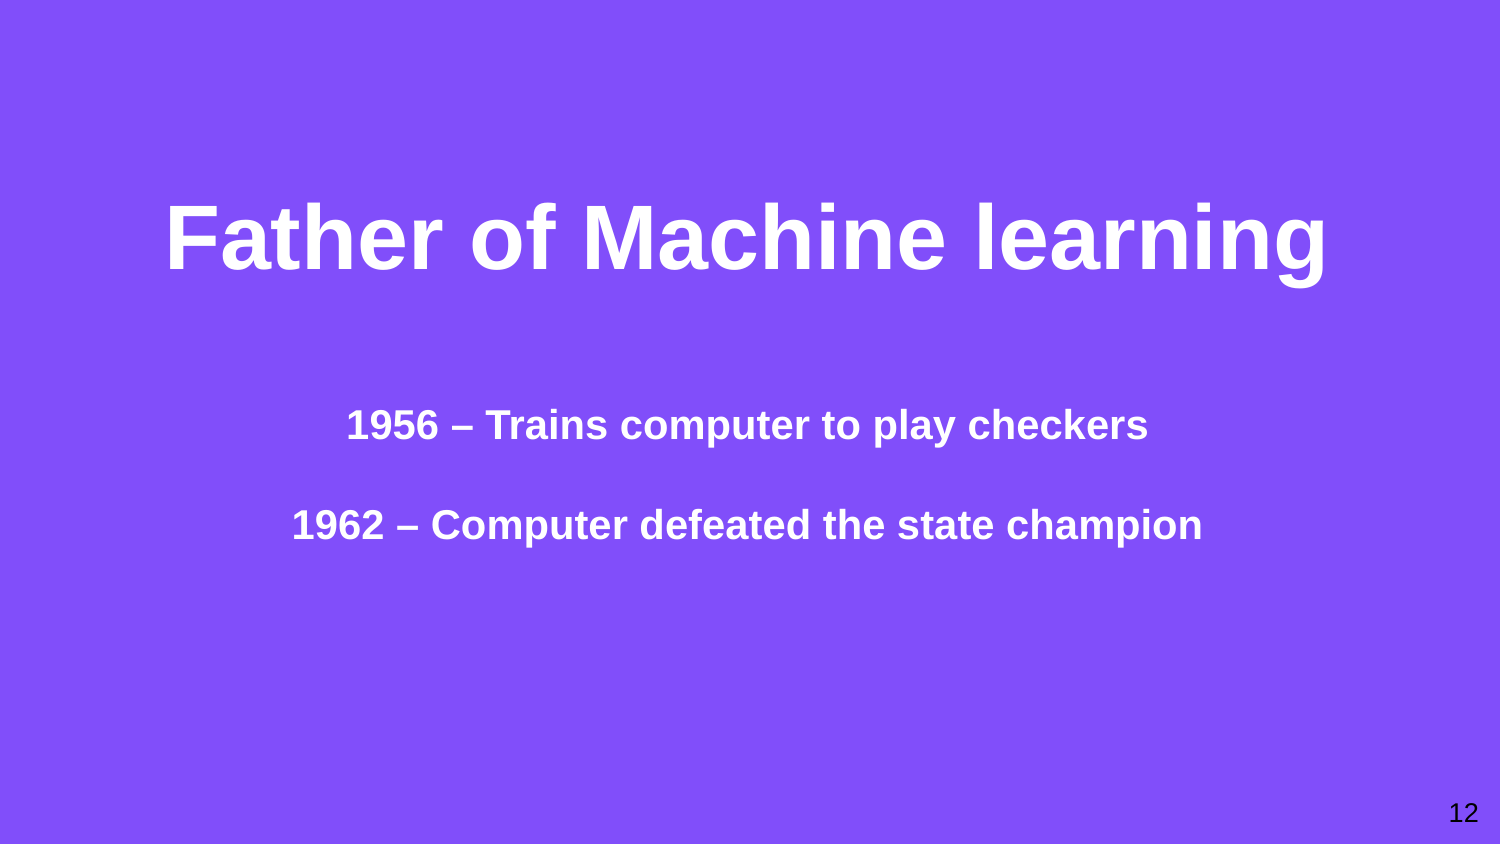

# Father of Machine learning 1956 – Trains computer to play checkers 1962 – Computer defeated the state champion
12